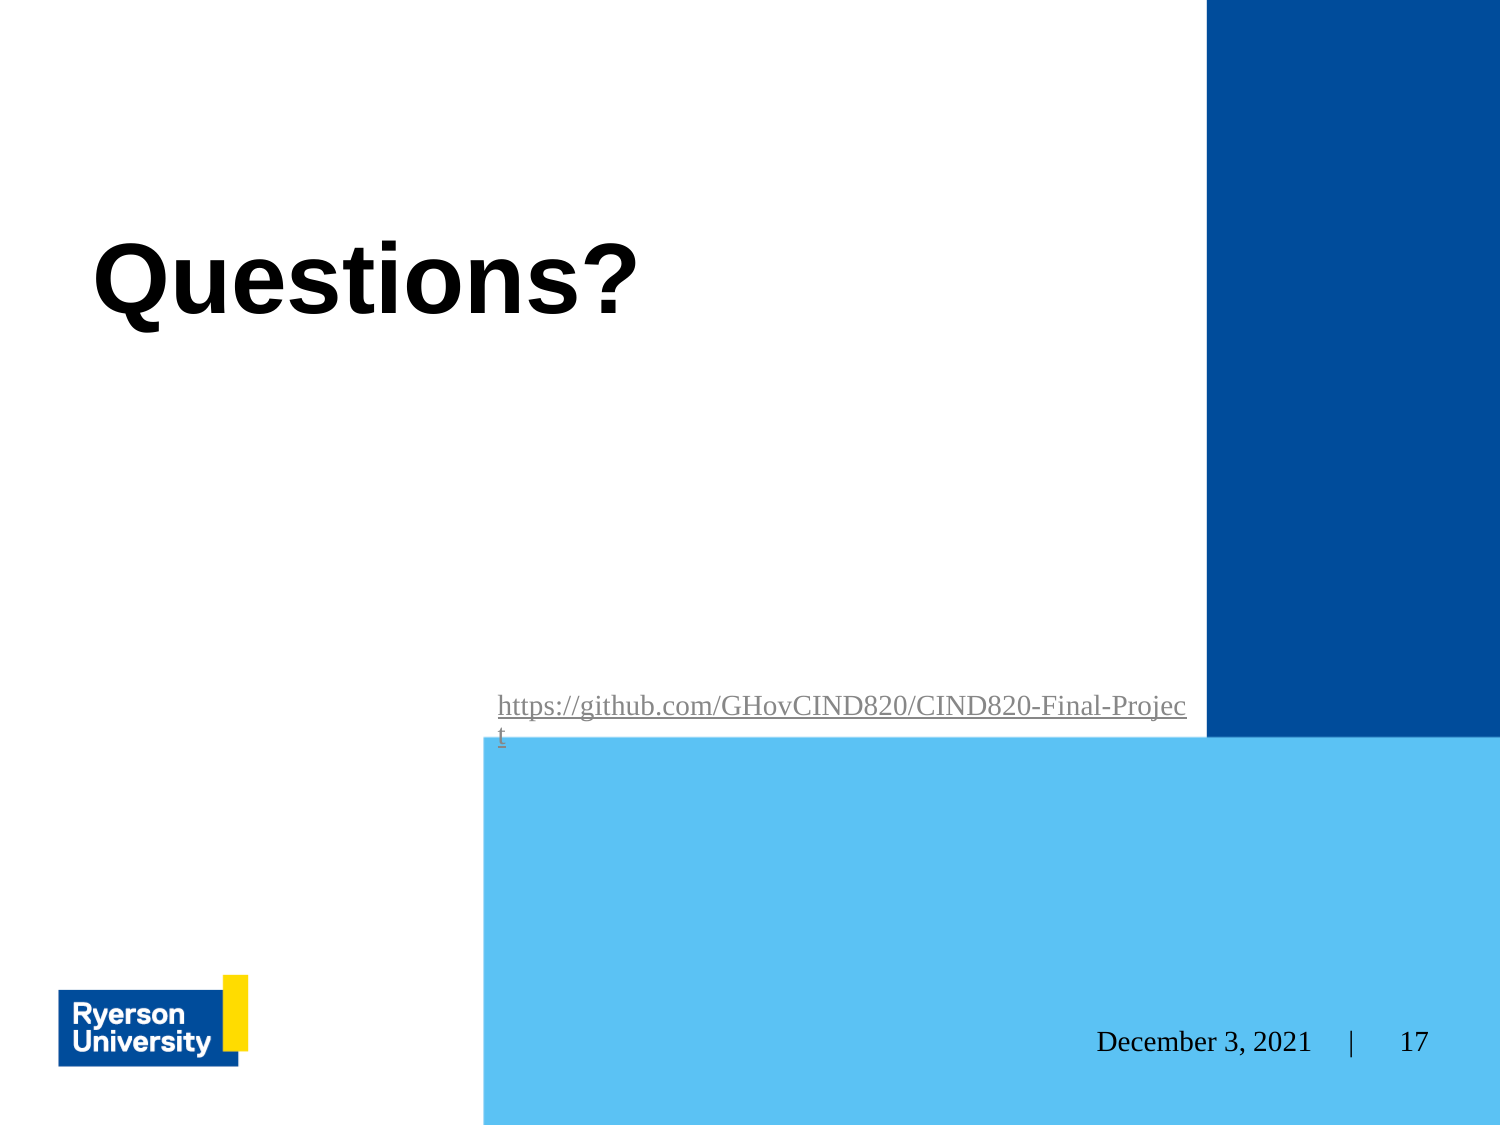

# Questions?
https://github.com/GHovCIND820/CIND820-Final-Project
17
December 3, 2021     |